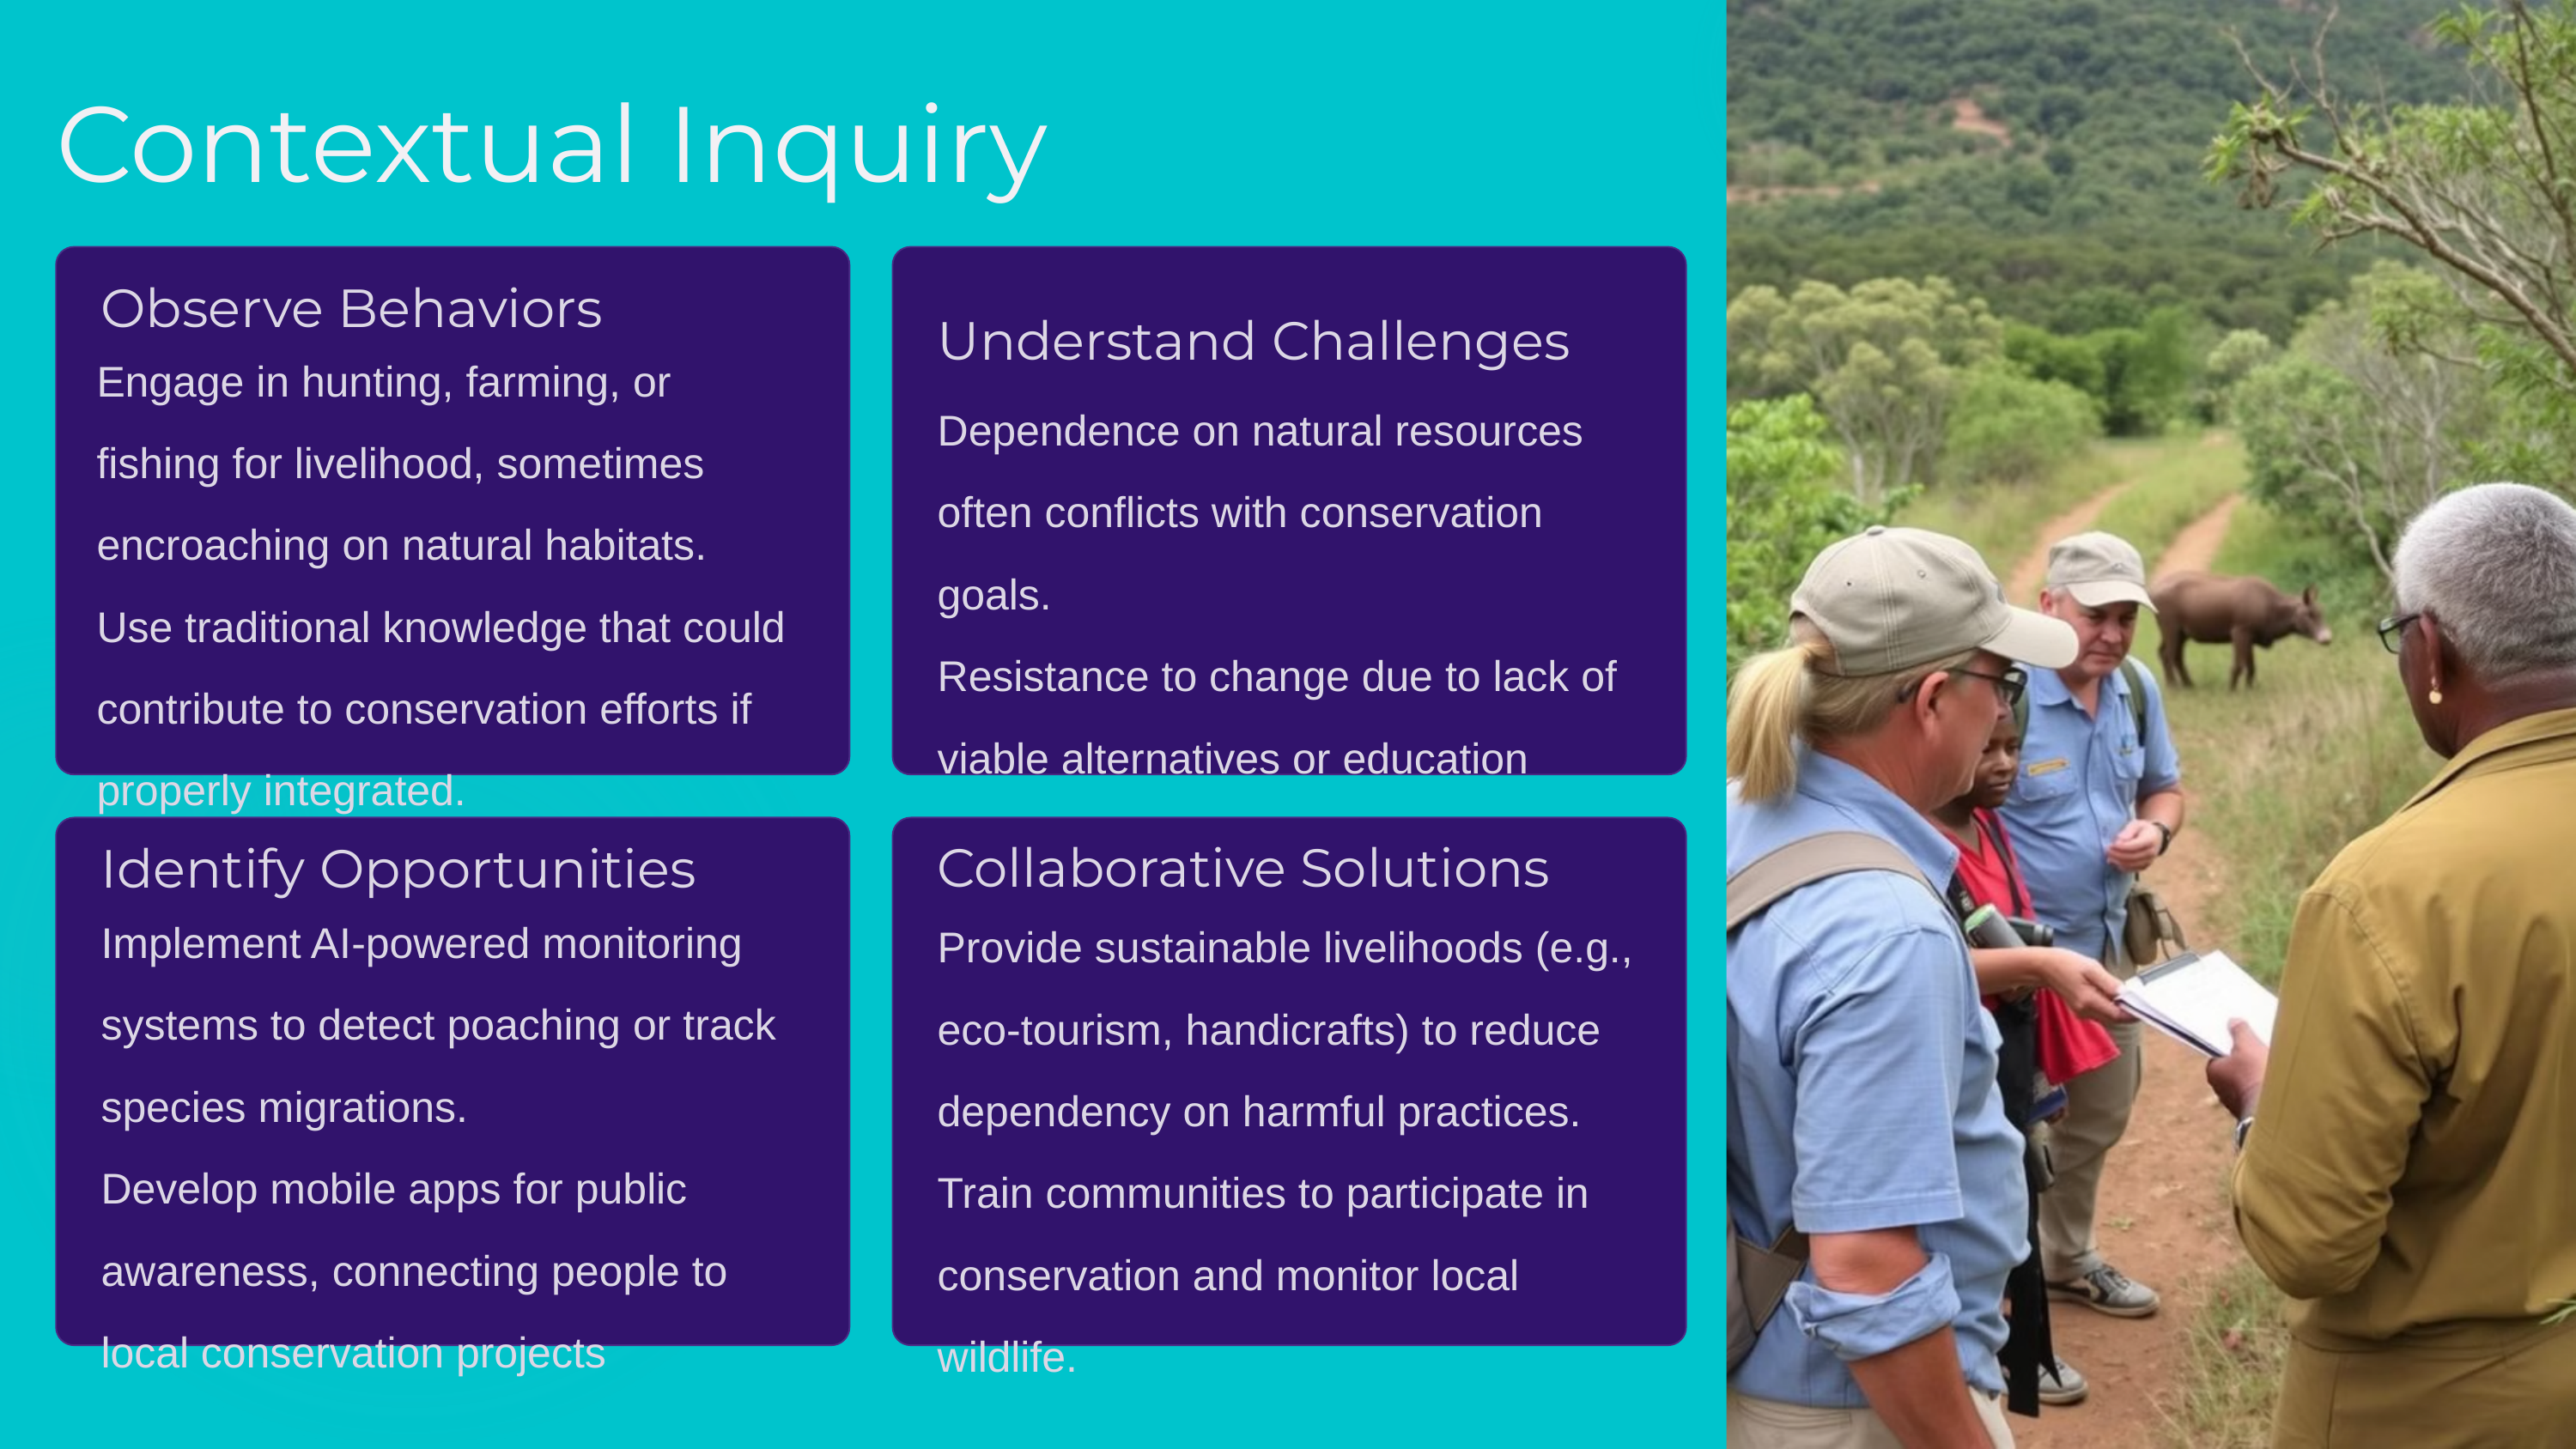

Contextual Inquiry

Observe Behaviors
Understand Challenges
Engage in hunting, farming, or fishing for livelihood, sometimes encroaching on natural habitats.
Use traditional knowledge that could contribute to conservation efforts if properly integrated.

Dependence on natural resources often conflicts with conservation goals.
Resistance to change due to lack of viable alternatives or education

Collaborative Solutions
Identify Opportunities
Implement AI-powered monitoring systems to detect poaching or track species migrations.
Develop mobile apps for public awareness, connecting people to local conservation projects
Provide sustainable livelihoods (e.g., eco-tourism, handicrafts) to reduce dependency on harmful practices.
Train communities to participate in conservation and monitor local wildlife.